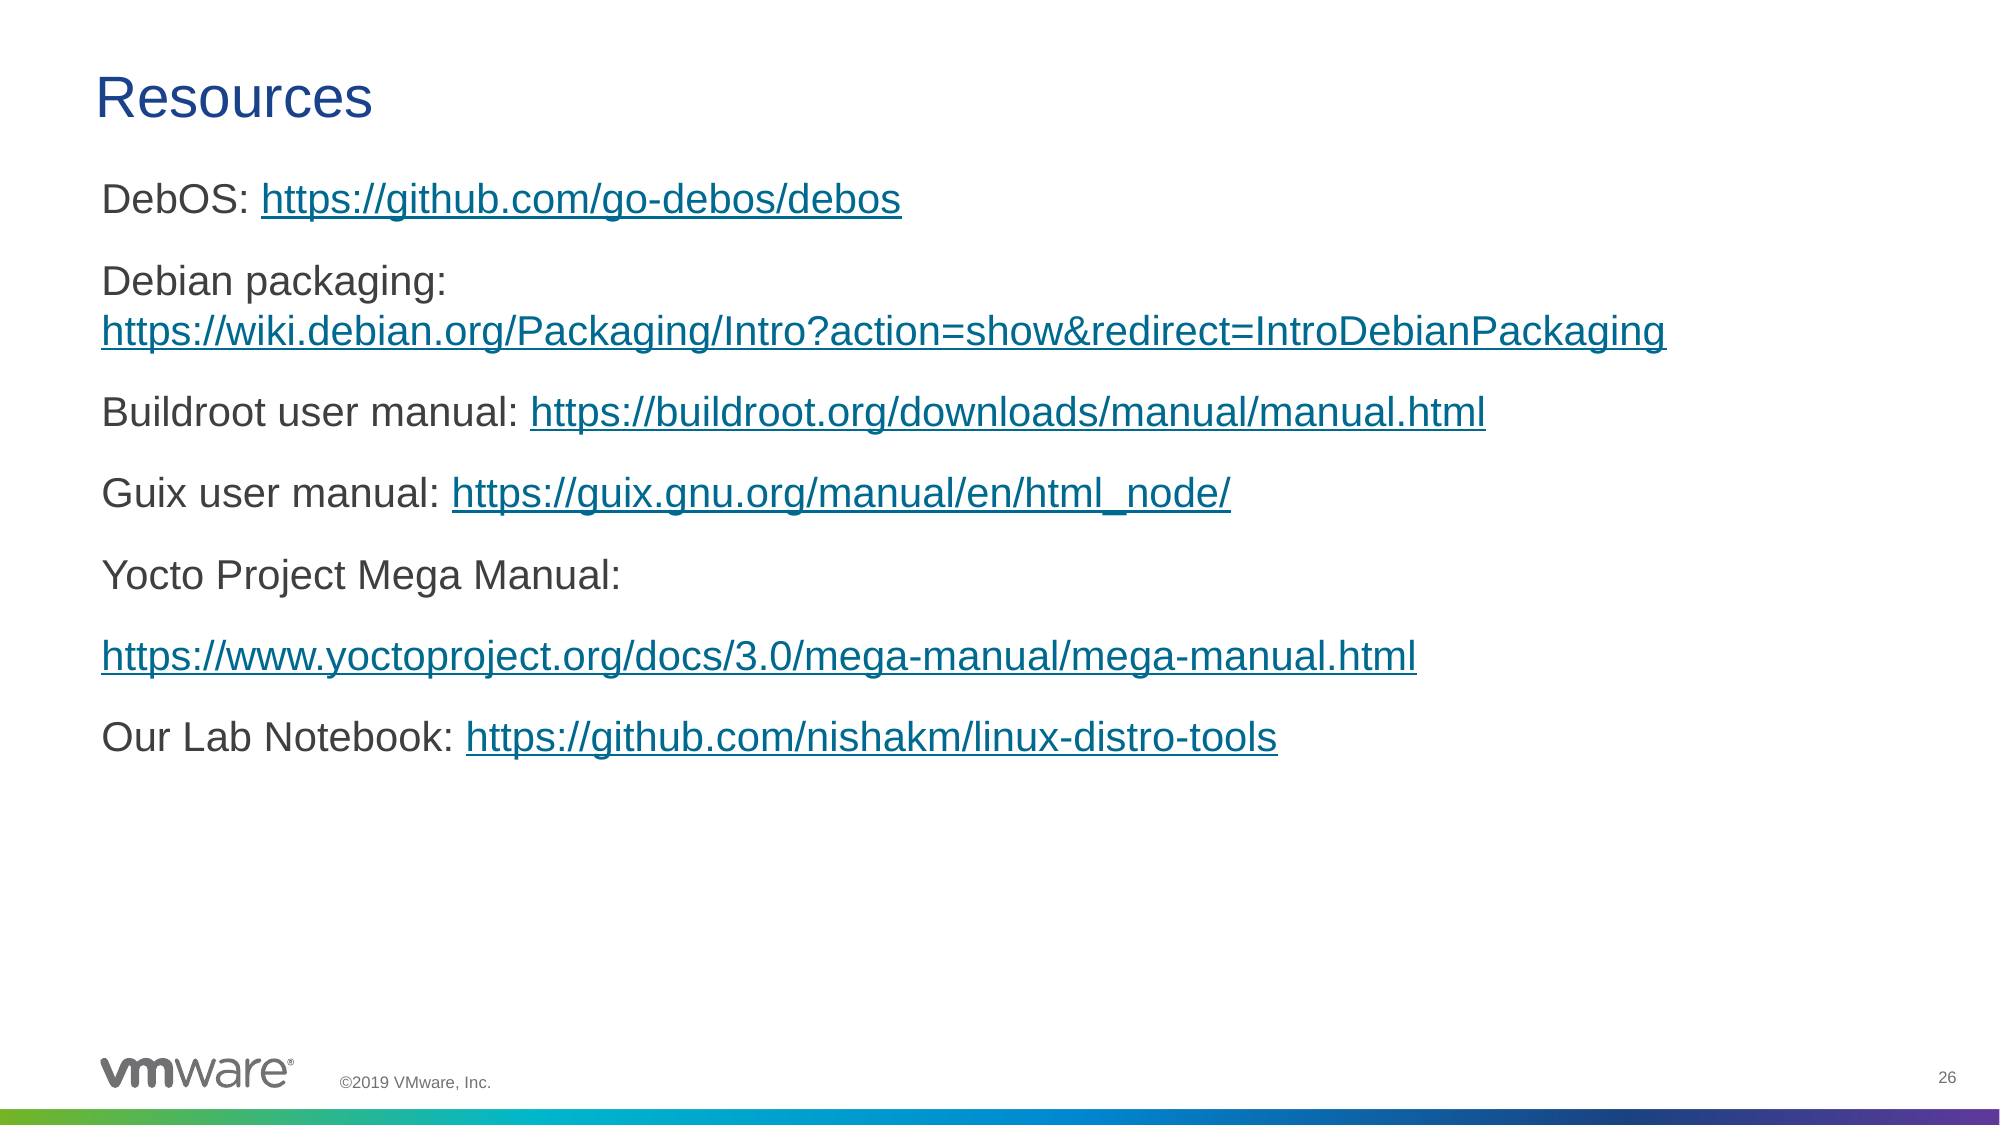

# Resources
DebOS: https://github.com/go-debos/debos
Debian packaging: https://wiki.debian.org/Packaging/Intro?action=show&redirect=IntroDebianPackaging
Buildroot user manual: https://buildroot.org/downloads/manual/manual.html
Guix user manual: https://guix.gnu.org/manual/en/html_node/
Yocto Project Mega Manual:
https://www.yoctoproject.org/docs/3.0/mega-manual/mega-manual.html
Our Lab Notebook: https://github.com/nishakm/linux-distro-tools